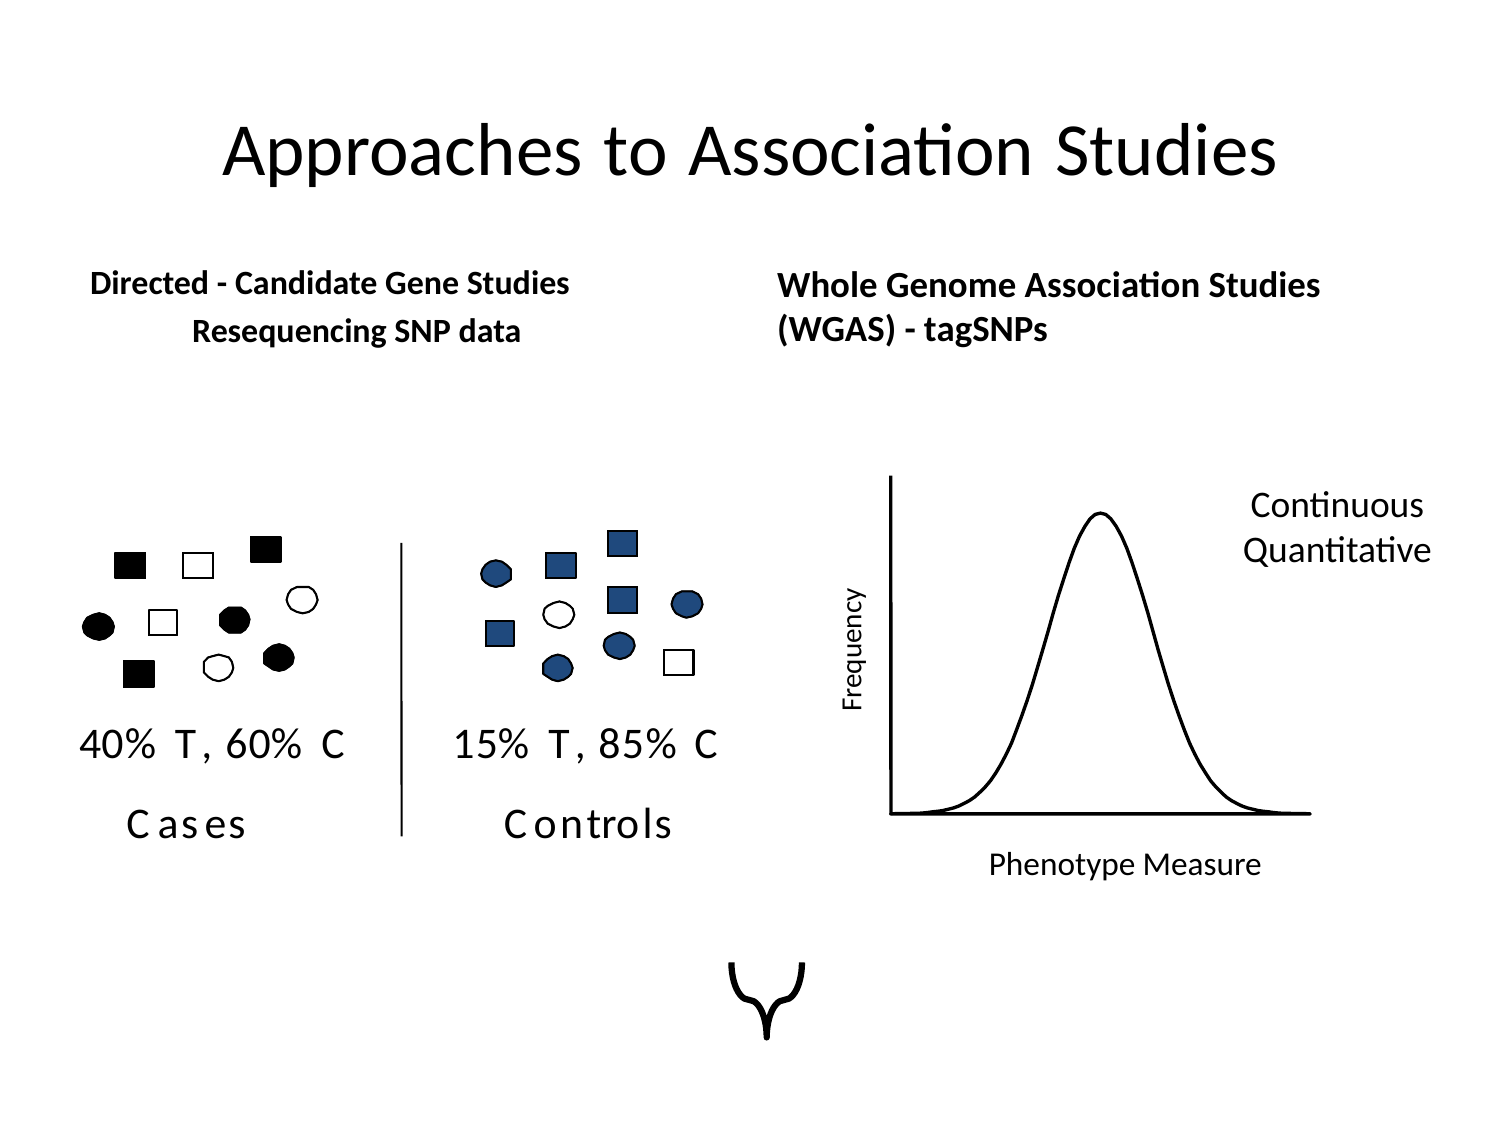

# Approaches to Association Studies
Directed - Candidate Gene Studies
	Resequencing SNP data
Whole Genome Association Studies (WGAS) - tagSNPs

Continuous
Quantitative
Frequency
Phenotype Measure

4
0
%

T
,

6
0
%

C
1
5
%

T
,

8
5
%

C
C
a
s
e
s
C
o
n
t
r
o
l
s